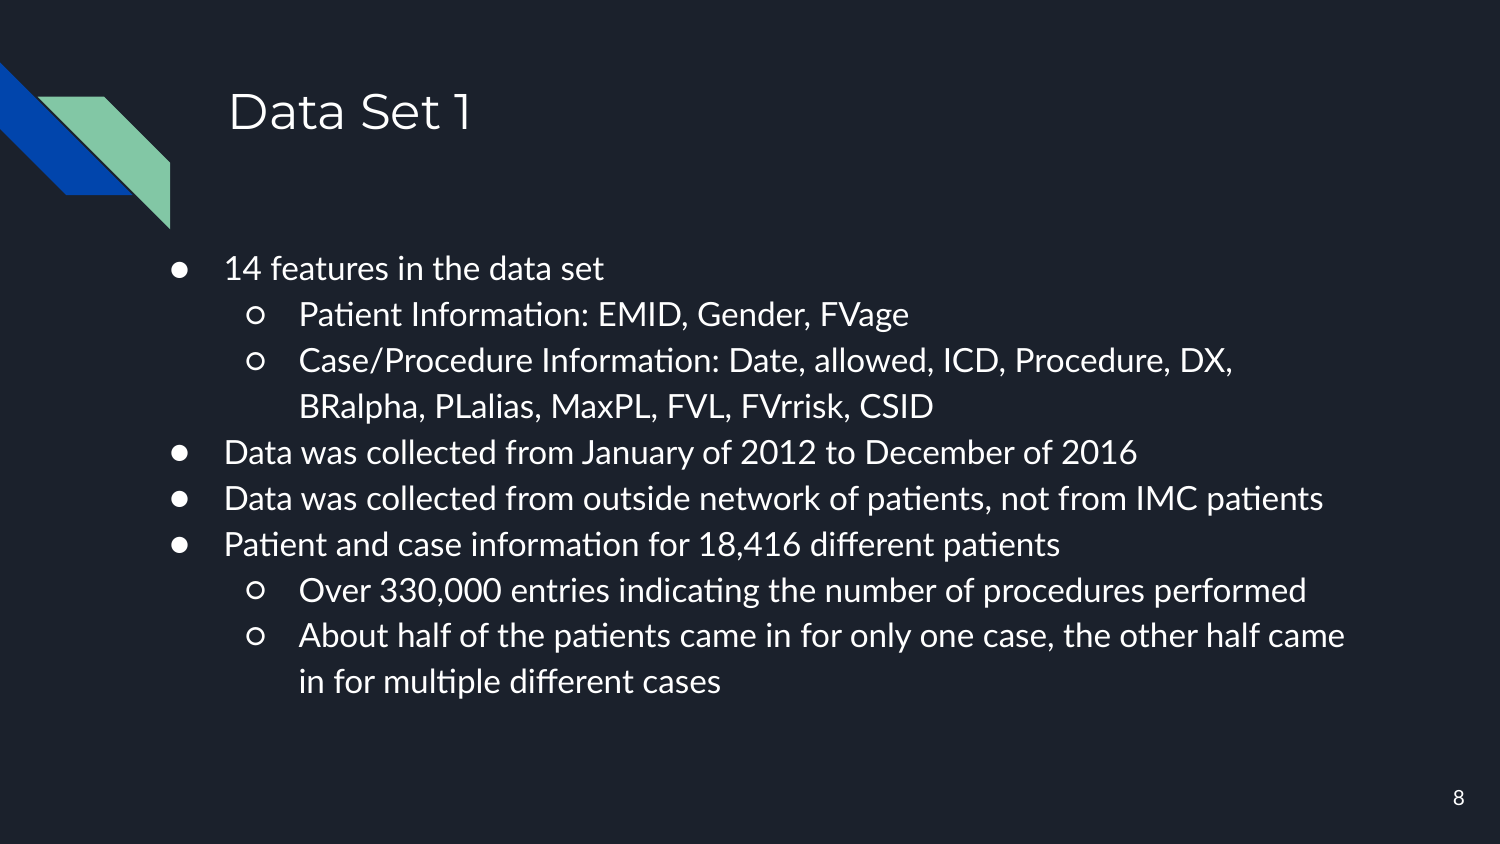

# Data Set 1
14 features in the data set
Patient Information: EMID, Gender, FVage
Case/Procedure Information: Date, allowed, ICD, Procedure, DX, BRalpha, PLalias, MaxPL, FVL, FVrrisk, CSID
Data was collected from January of 2012 to December of 2016
Data was collected from outside network of patients, not from IMC patients
Patient and case information for 18,416 different patients
Over 330,000 entries indicating the number of procedures performed
About half of the patients came in for only one case, the other half came in for multiple different cases

8